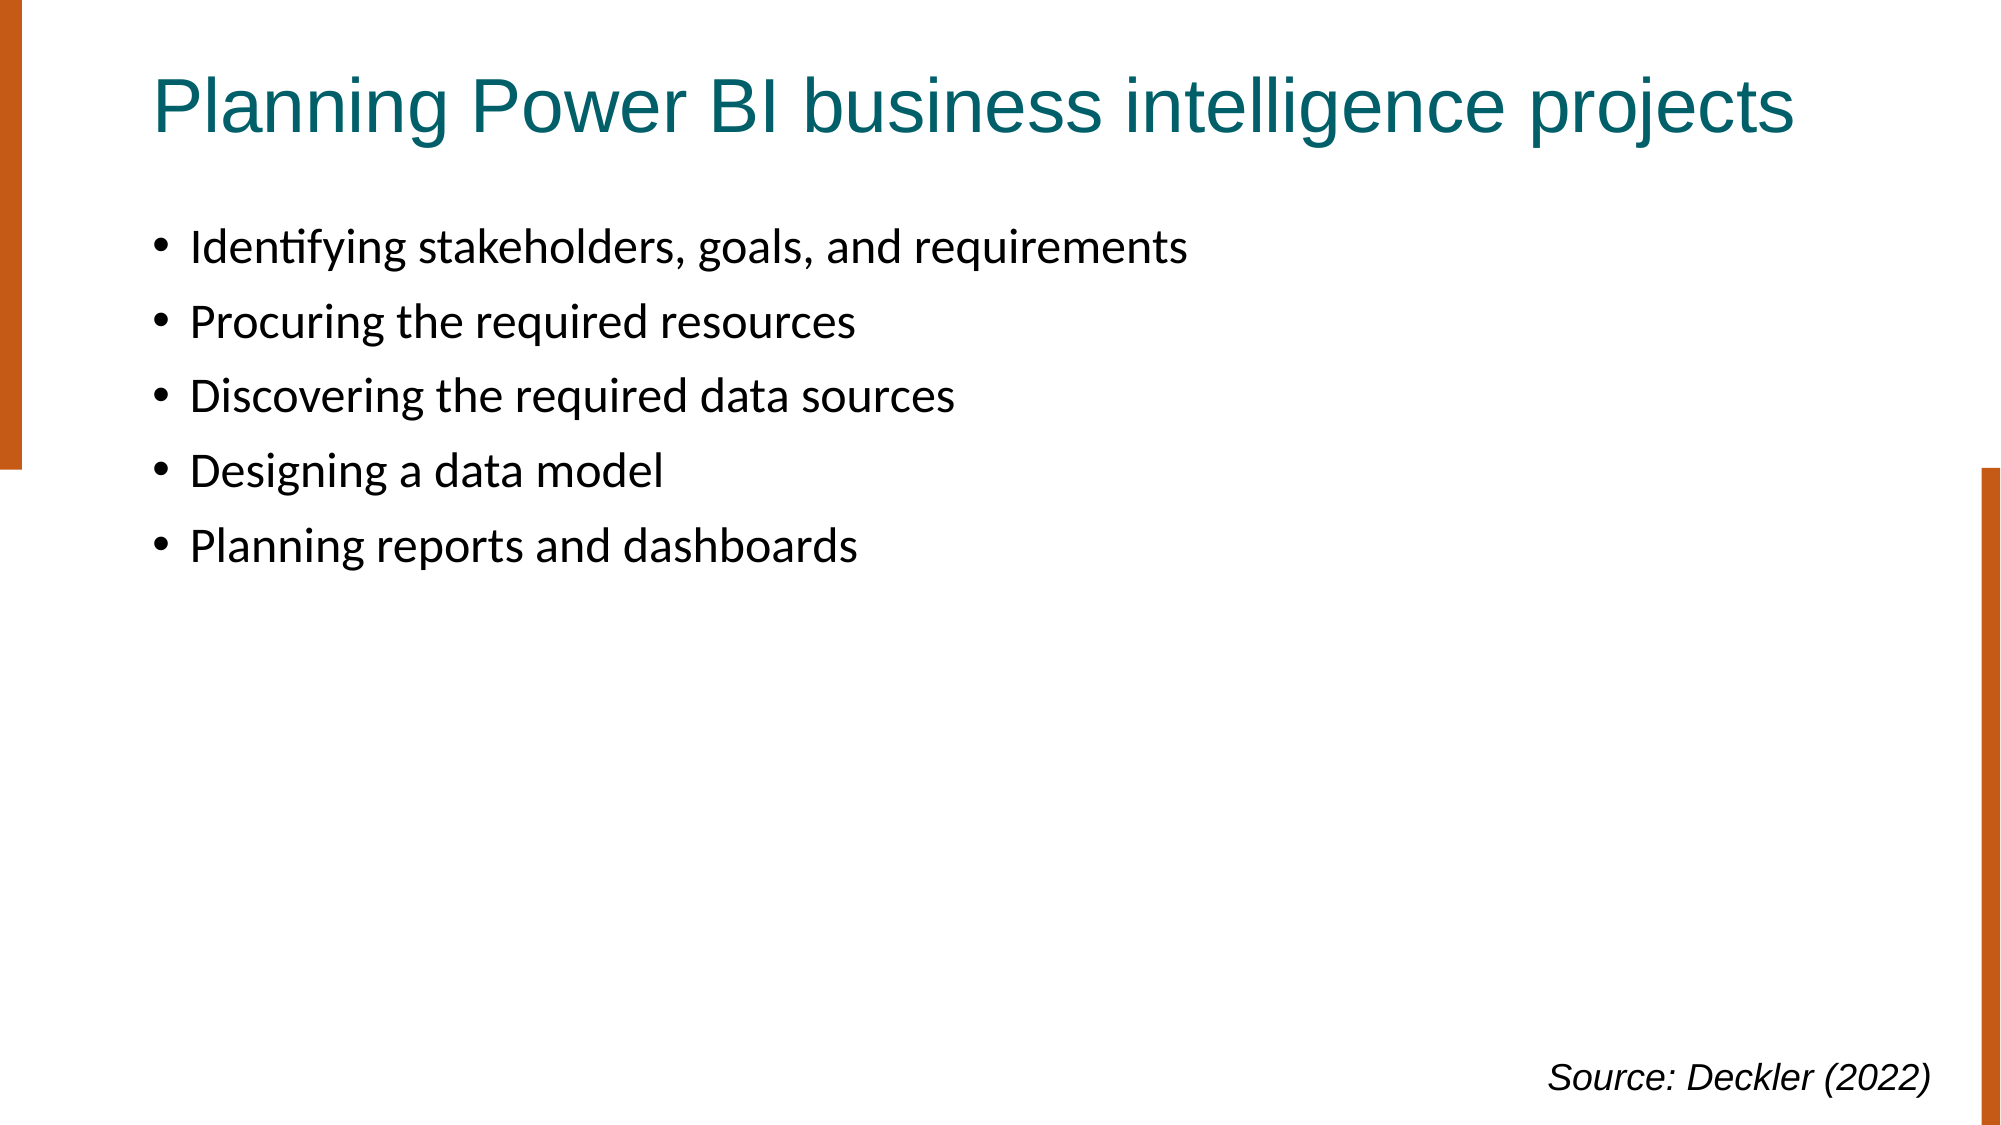

# Planning Power BI business intelligence projects
Identifying stakeholders, goals, and requirements
Procuring the required resources
Discovering the required data sources
Designing a data model
Planning reports and dashboards
Source: Deckler (2022)